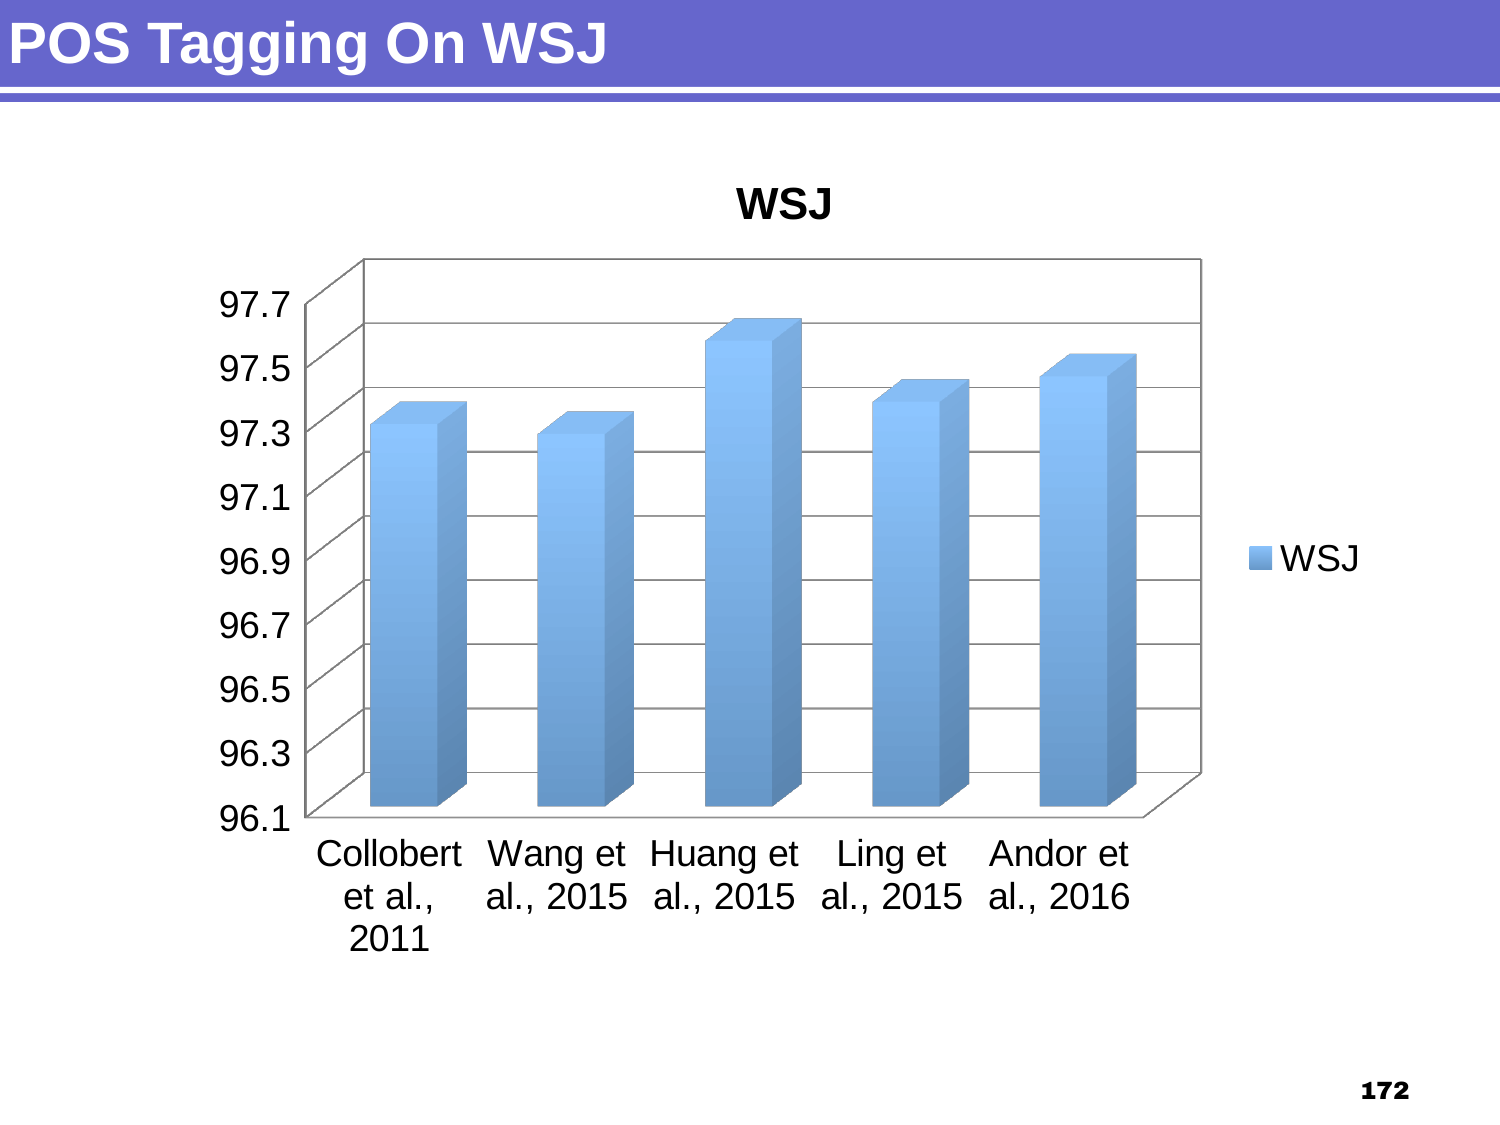

# POS Tagging On WSJ

[unsupported chart]

172